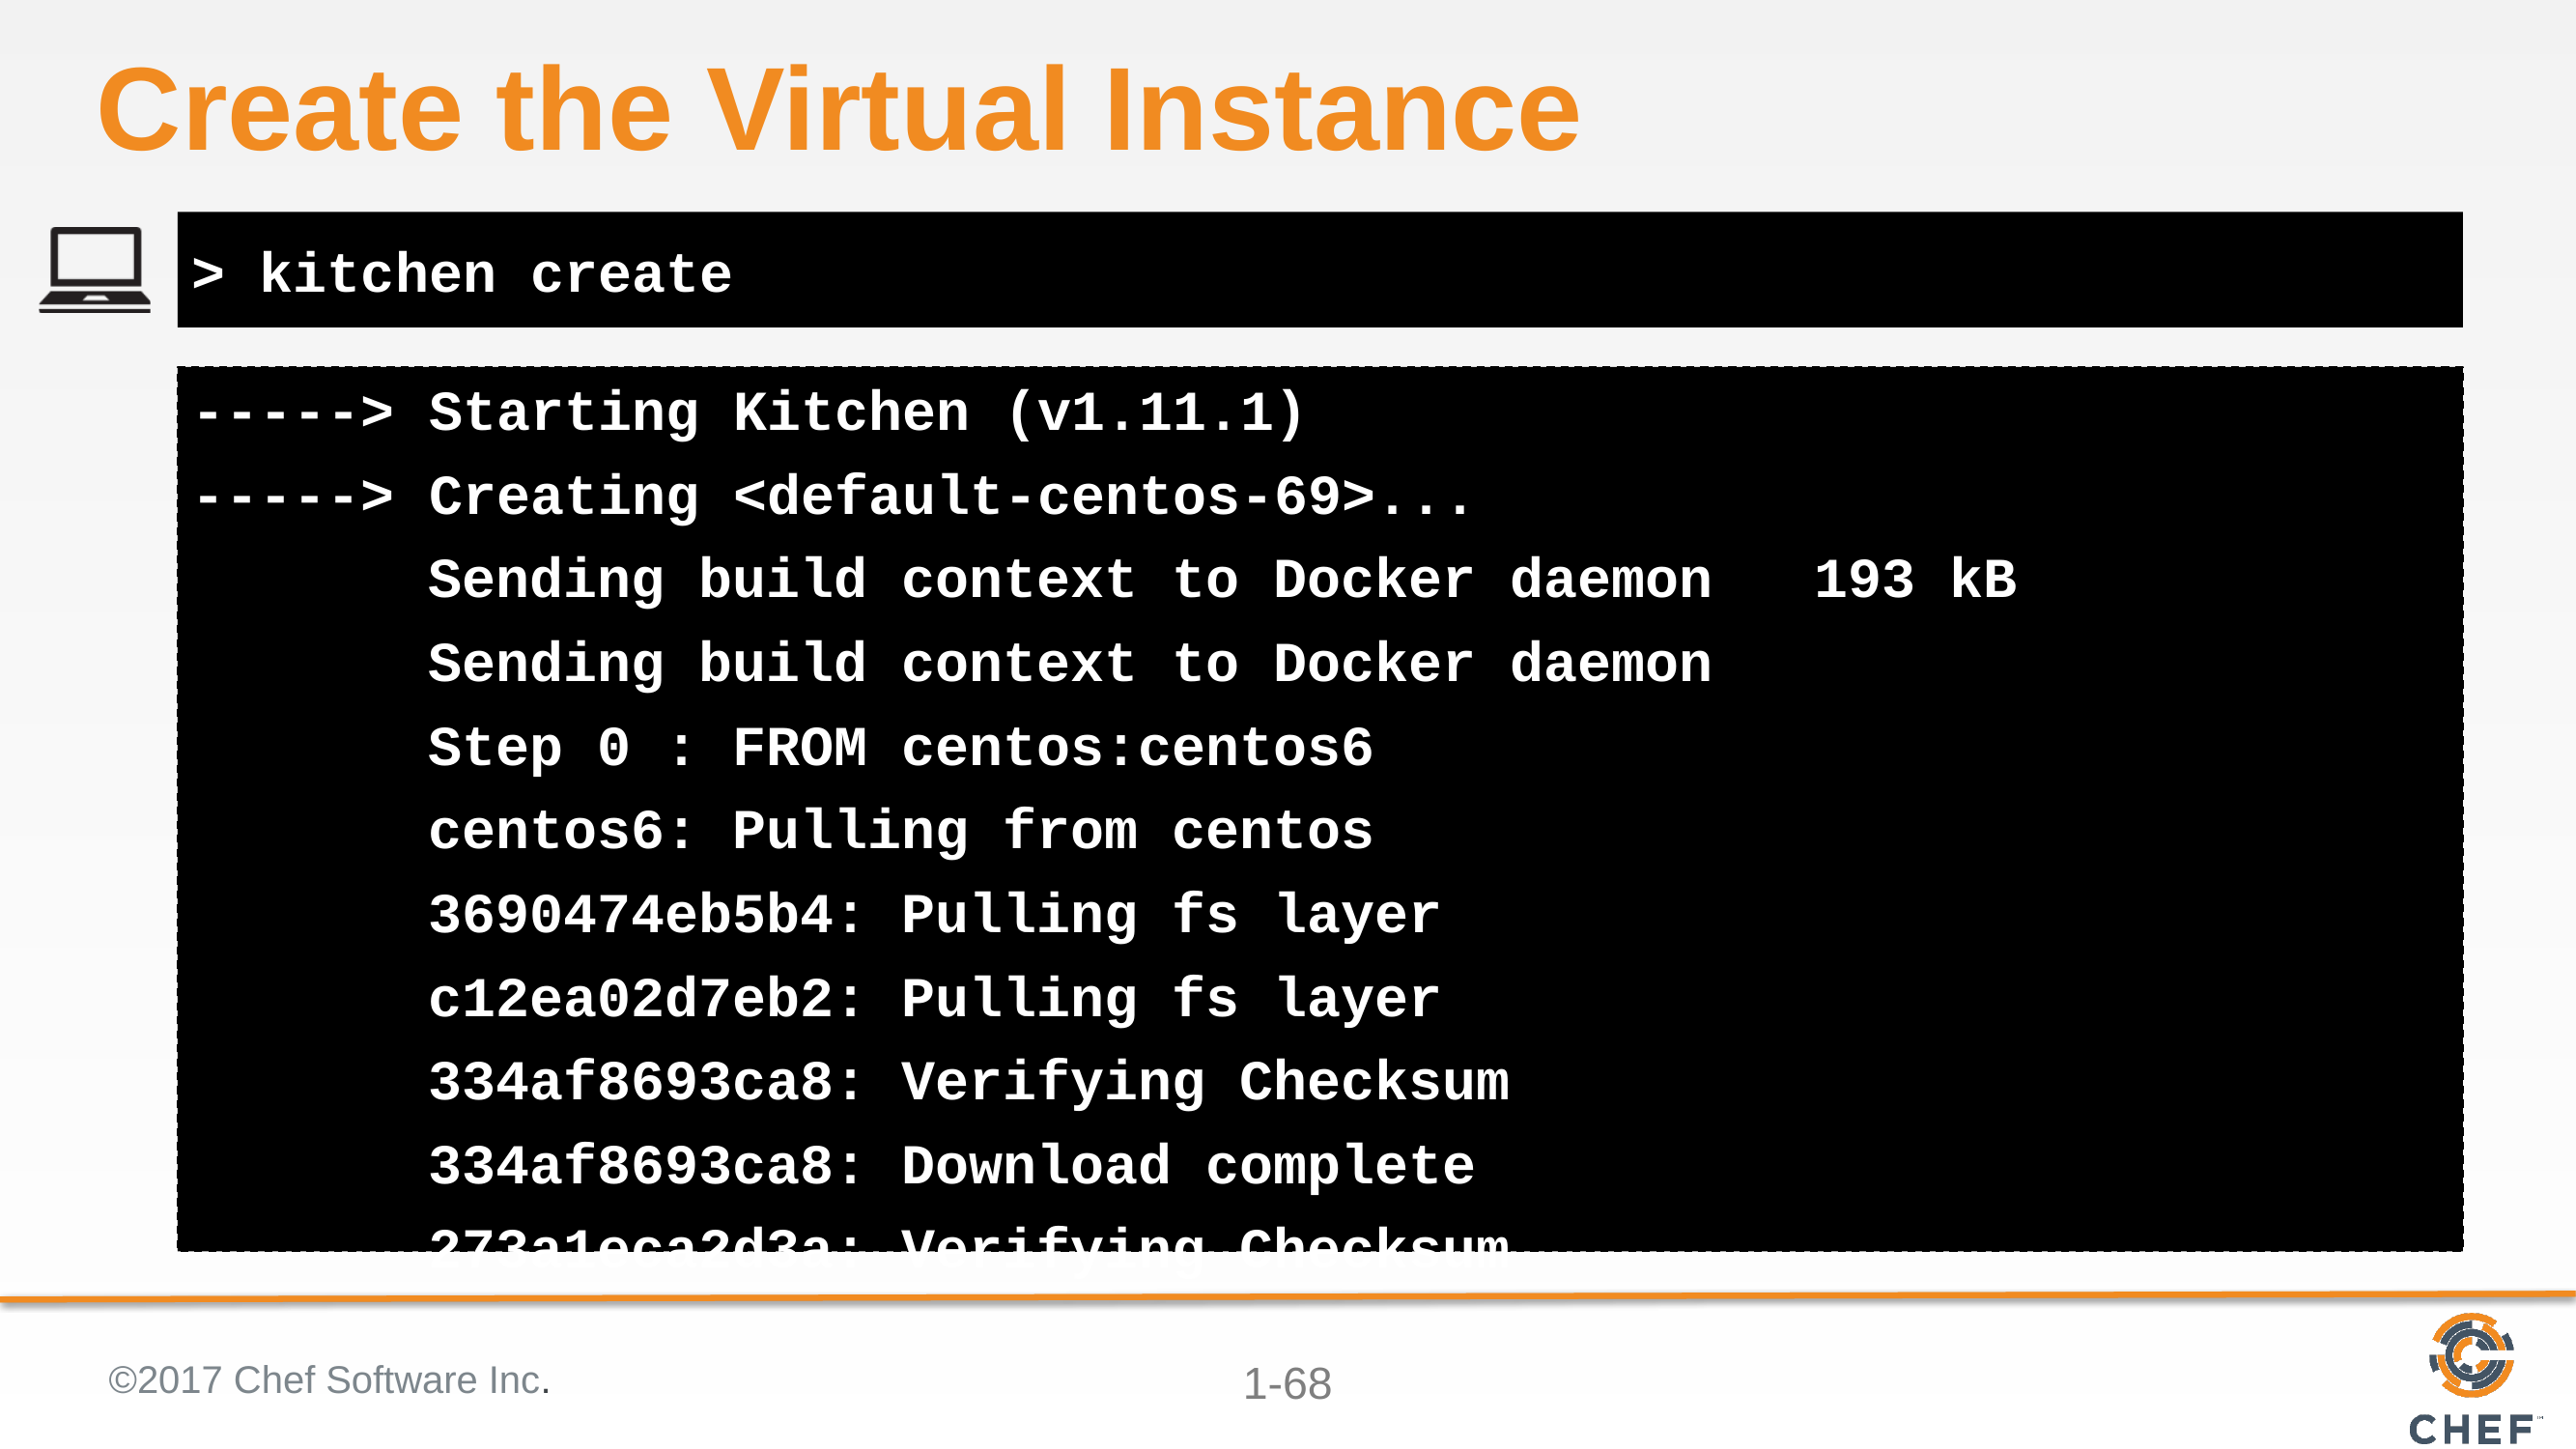

# Create the Virtual Instance
> kitchen create
-----> Starting Kitchen (v1.11.1)
-----> Creating <default-centos-69>...
       Sending build context to Docker daemon   193 kB
       Sending build context to Docker daemon
       Step 0 : FROM centos:centos6
       centos6: Pulling from centos
       3690474eb5b4: Pulling fs layer
       c12ea02d7eb2: Pulling fs layer
       334af8693ca8: Verifying Checksum
       334af8693ca8: Download complete
       273a1eca2d3a: Verifying Checksum